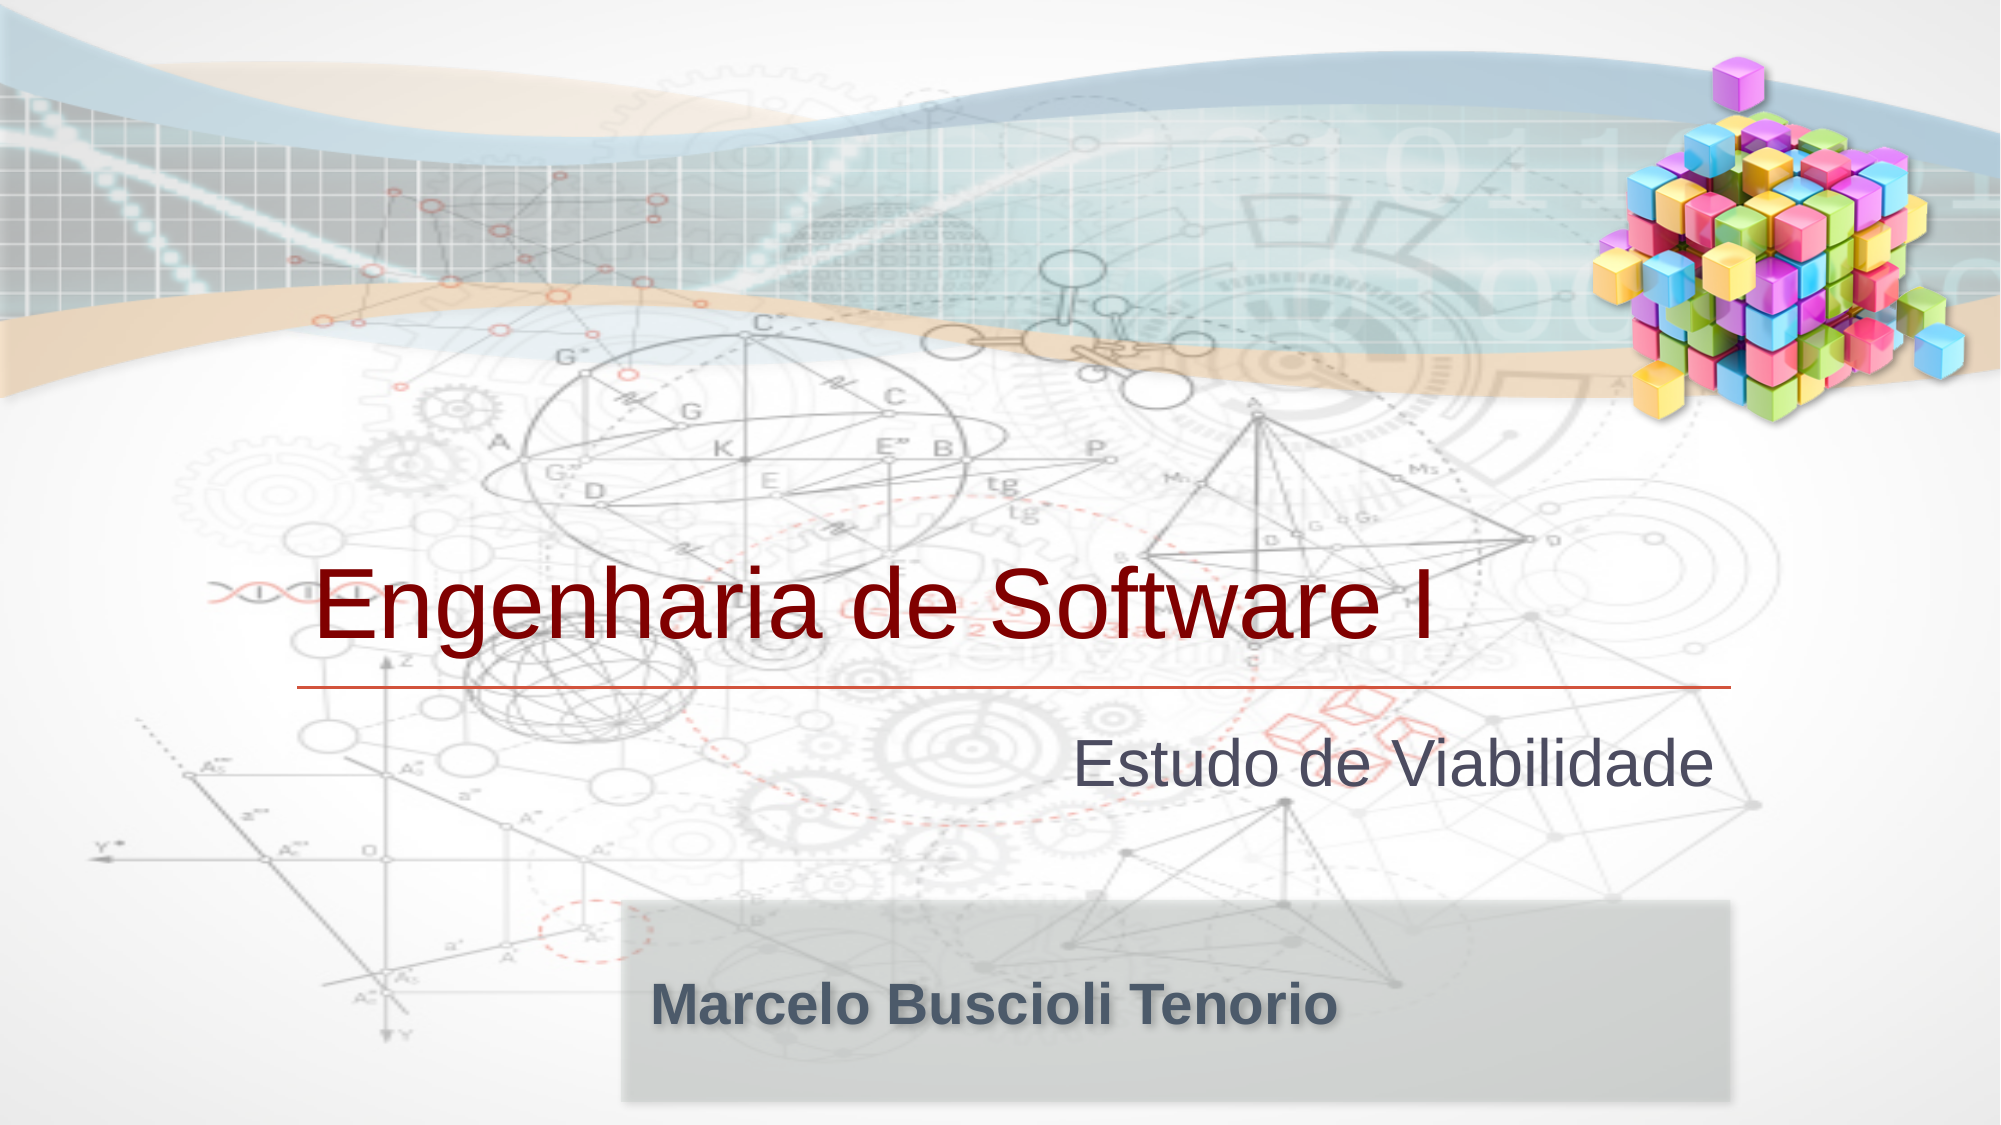

# Engenharia de Software I
Estudo de Viabilidade